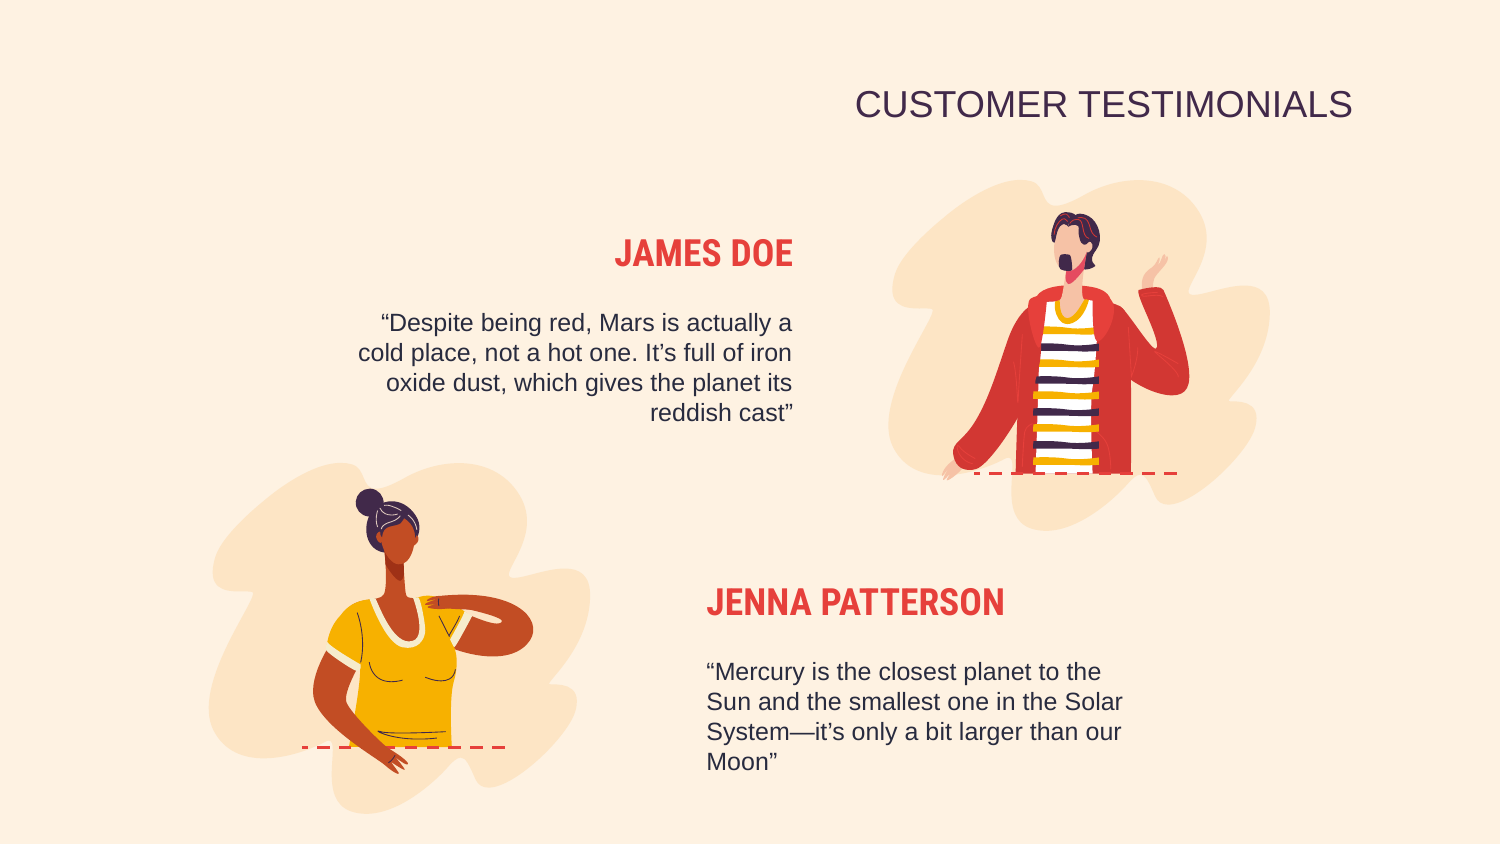

# CUSTOMER TESTIMONIALS

JAMES DOE

“Despite being red, Mars is actually a cold place, not a hot one. It’s full of iron oxide dust, which gives the planet its reddish cast”

JENNA PATTERSON
“Mercury is the closest planet to the Sun and the smallest one in the Solar System—it’s only a bit larger than our Moon”